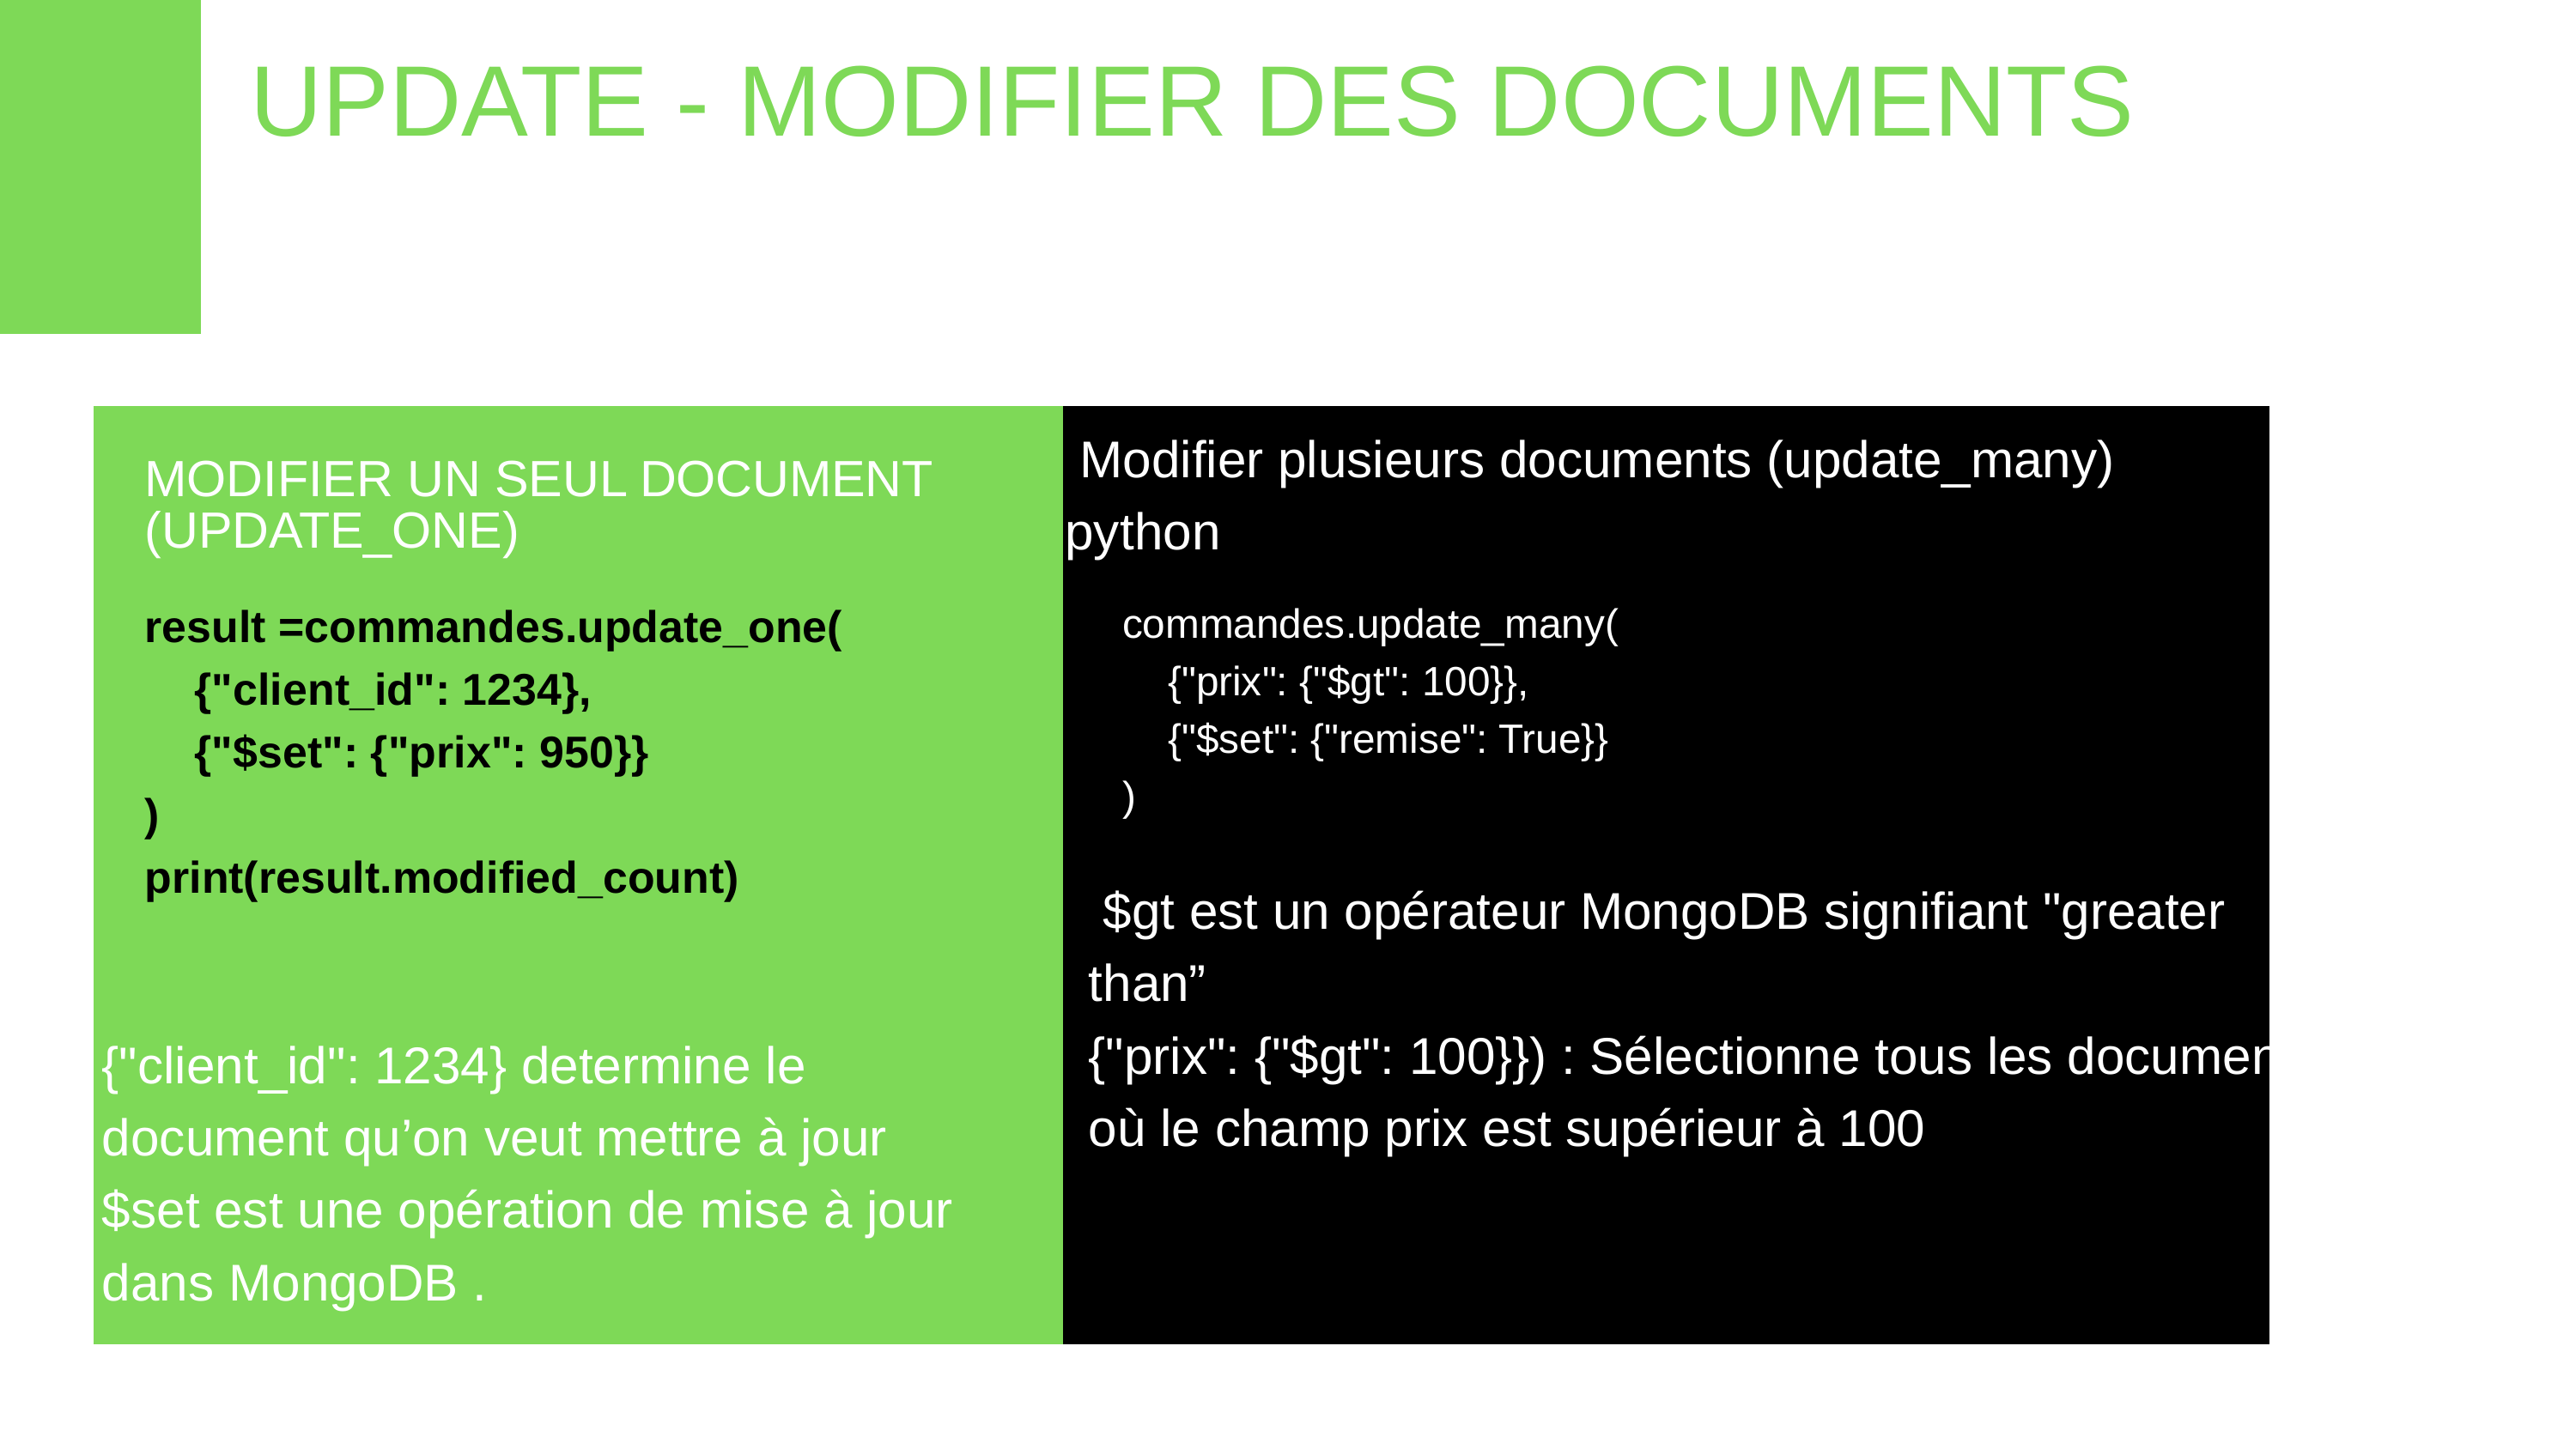

UPDATE - MODIFIER DES DOCUMENTS

 Modifier plusieurs documents (update_many)
python

MODIFIER UN SEUL DOCUMENT (UPDATE_ONE)
result =commandes.update_one(
    {"client_id": 1234},
    {"$set": {"prix": 950}}
)
print(result.modified_count)

commandes.update_many(
    {"prix": {"$gt": 100}},
    {"$set": {"remise": True}}
)

 $gt est un opérateur MongoDB signifiant "greater than”
{"prix": {"$gt": 100}}) : Sélectionne tous les documents où le champ prix est supérieur à 100

{"client_id": 1234} determine le
document qu’on veut mettre à jour
$set est une opération de mise à jour dans MongoDB .